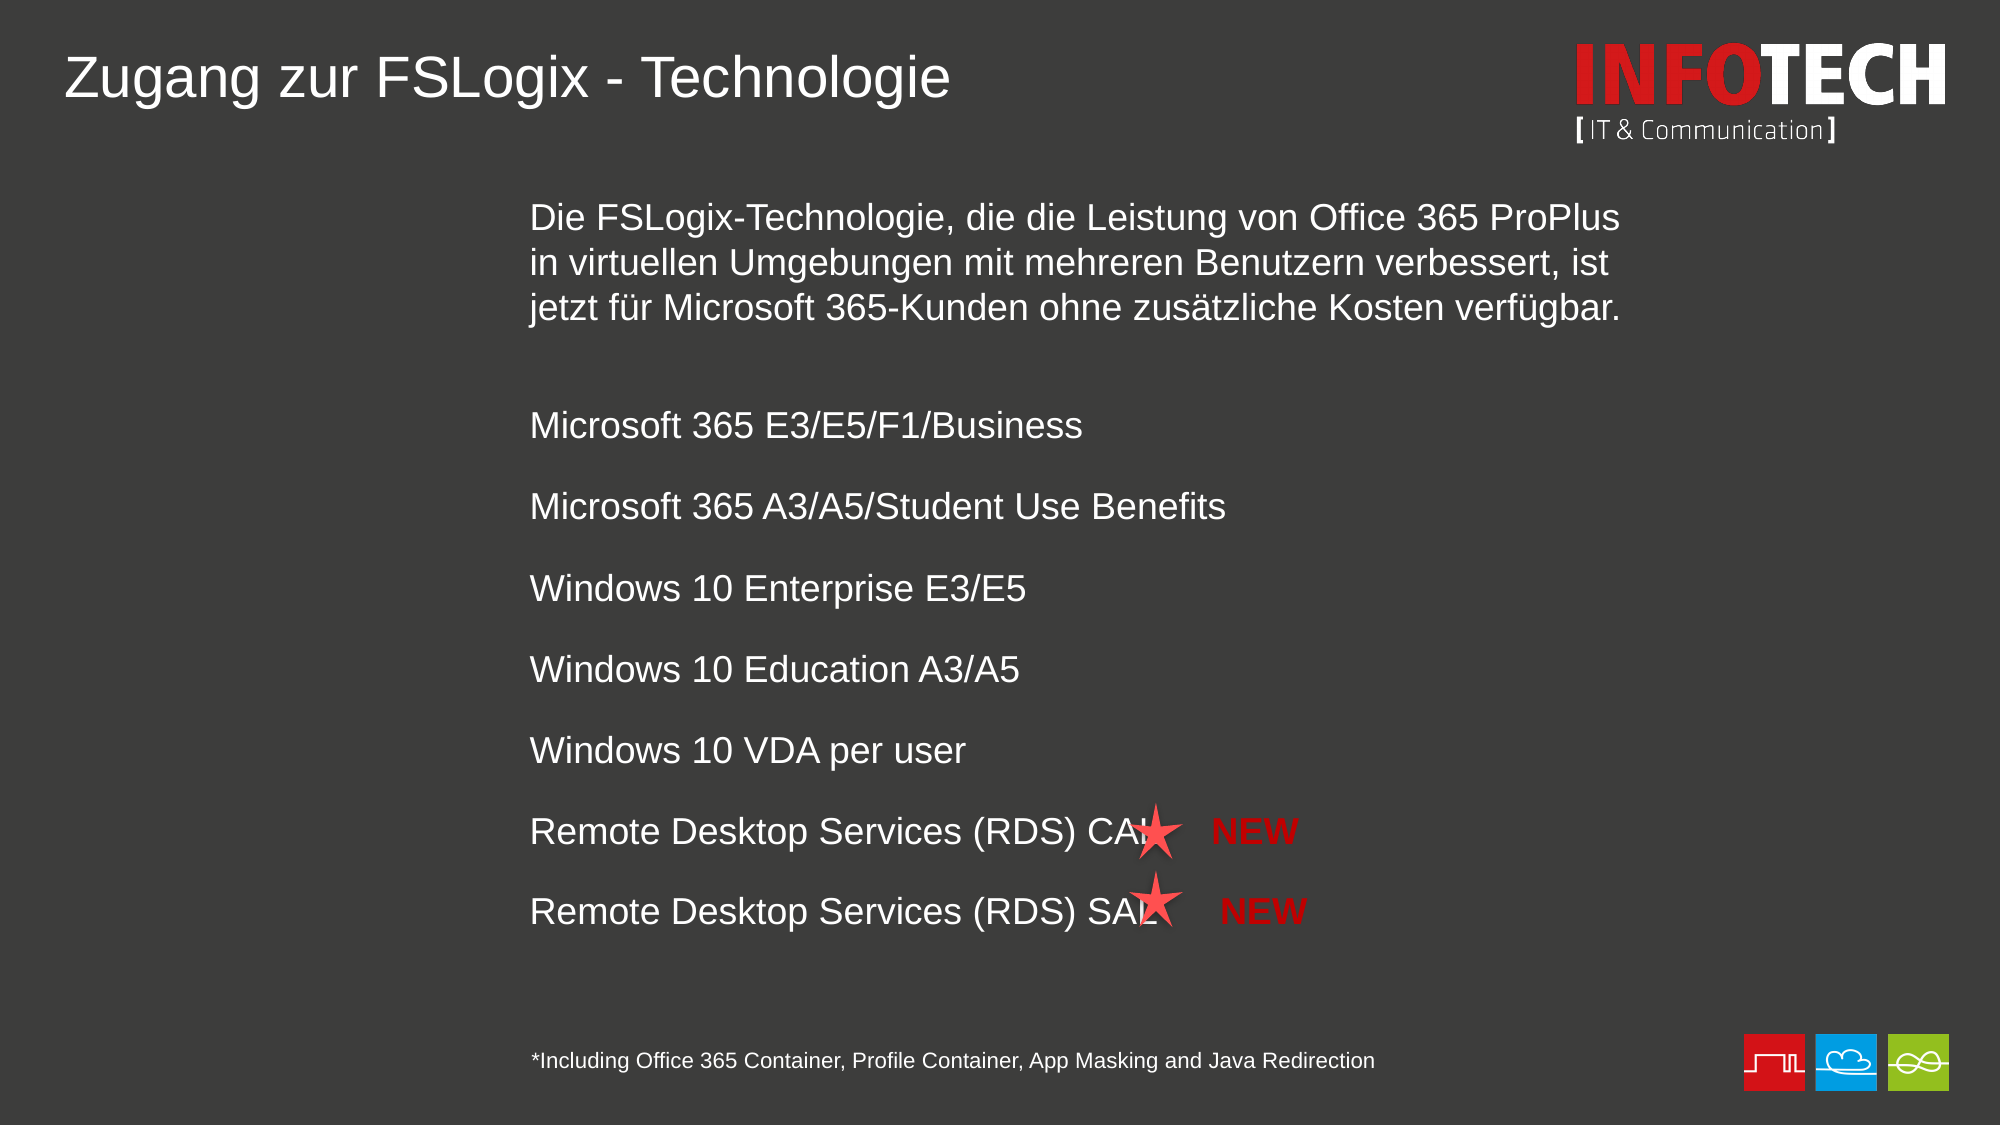

Zugang zur FSLogix - Technologie
Die FSLogix-Technologie, die die Leistung von Office 365 ProPlus in virtuellen Umgebungen mit mehreren Benutzern verbessert, ist jetzt für Microsoft 365-Kunden ohne zusätzliche Kosten verfügbar.

Microsoft 365 E3/E5/F1/Business
Microsoft 365 A3/A5/Student Use Benefits
Windows 10 Enterprise E3/E5
Windows 10 Education A3/A5
Windows 10 VDA per user
Remote Desktop Services (RDS) CAL     NEW
Remote Desktop Services (RDS) SAL      NEW

*Including Office 365 Container, Profile Container, App Masking and Java Redirection